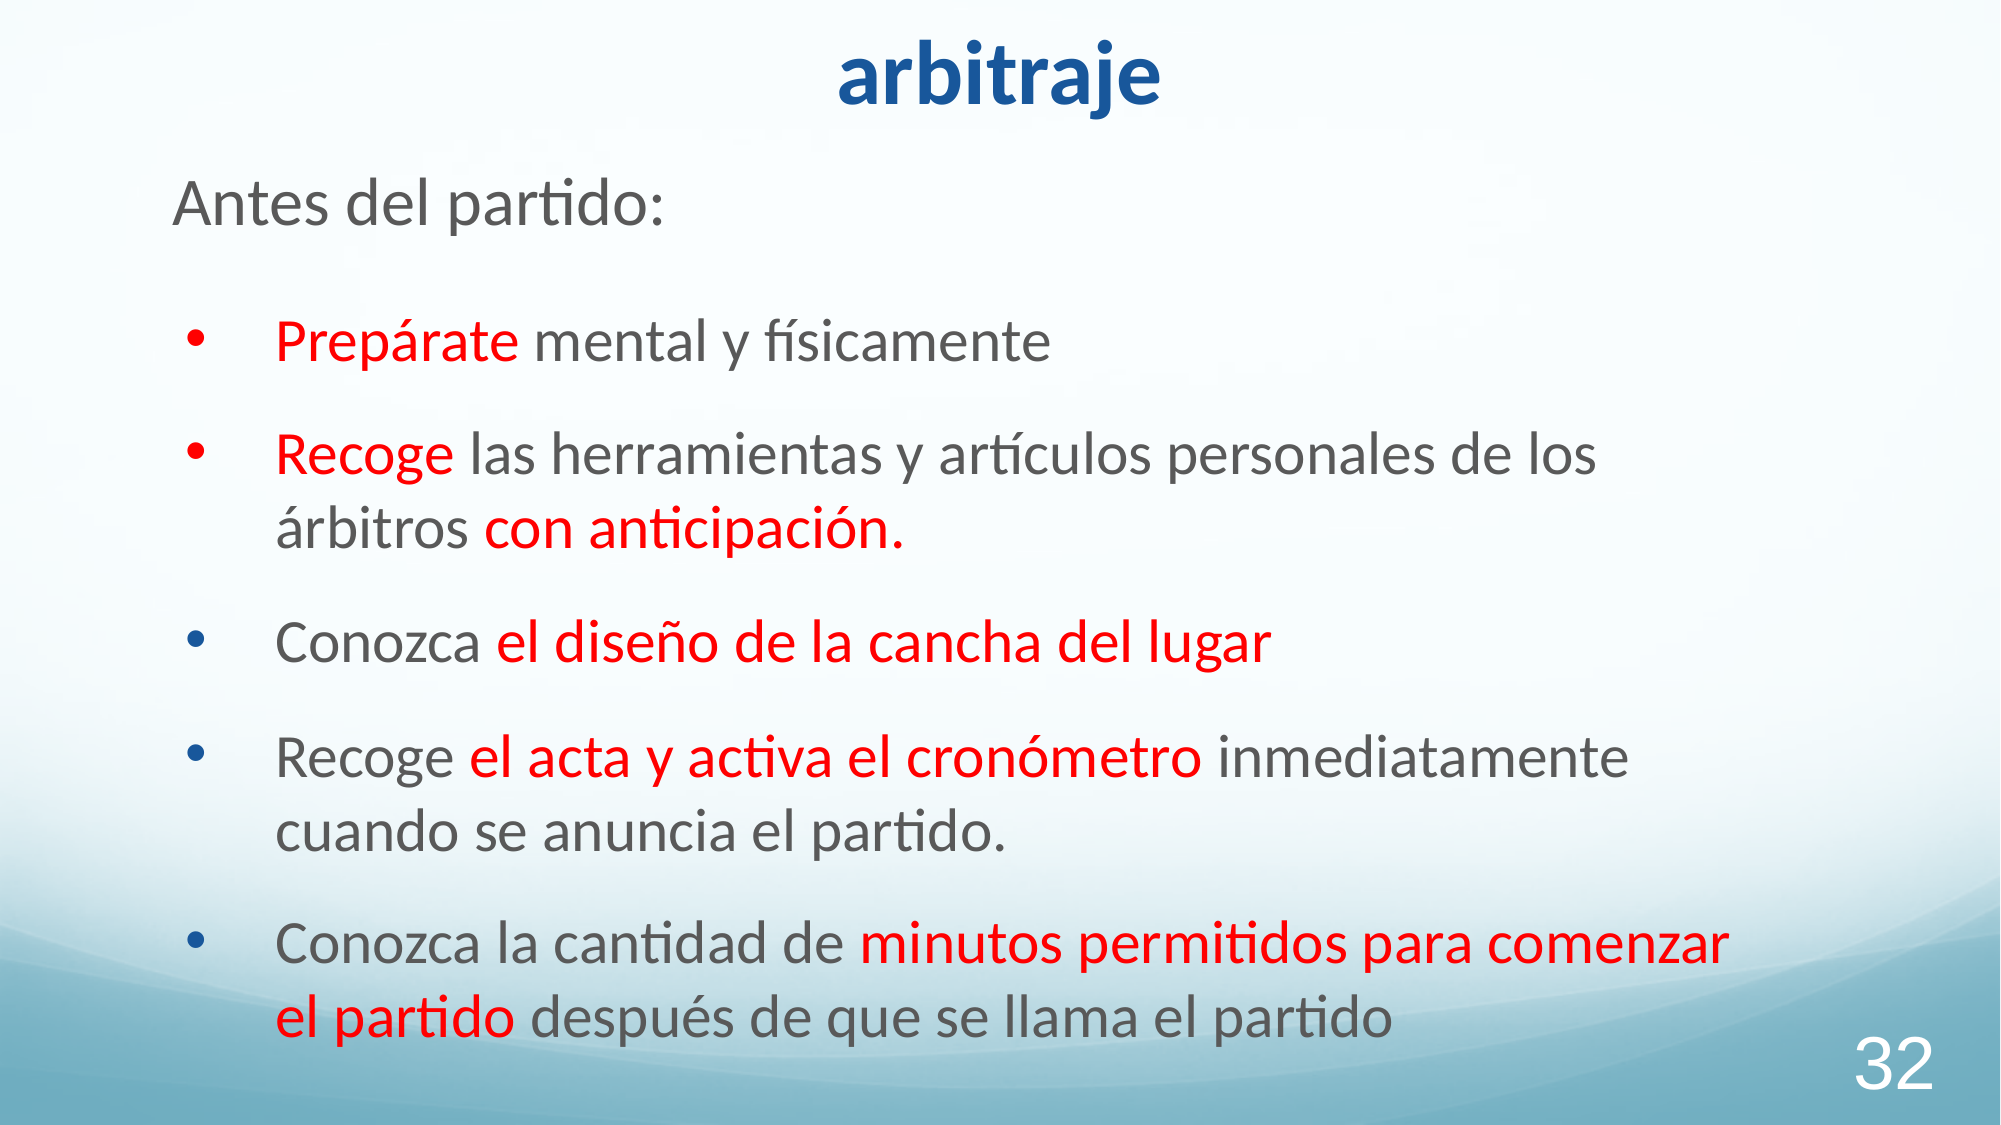

# Procedimientos básicos de arbitraje
 Antes del partido:

Prepárate mental y físicamente

Recoge las herramientas y artículos personales de los árbitros con anticipación.

Conozca el diseño de la cancha del lugar

Recoge el acta y activa el cronómetro inmediatamente cuando se anuncia el partido.

Conozca la cantidad de minutos permitidos para comenzar el partido después de que se llama el partido

32